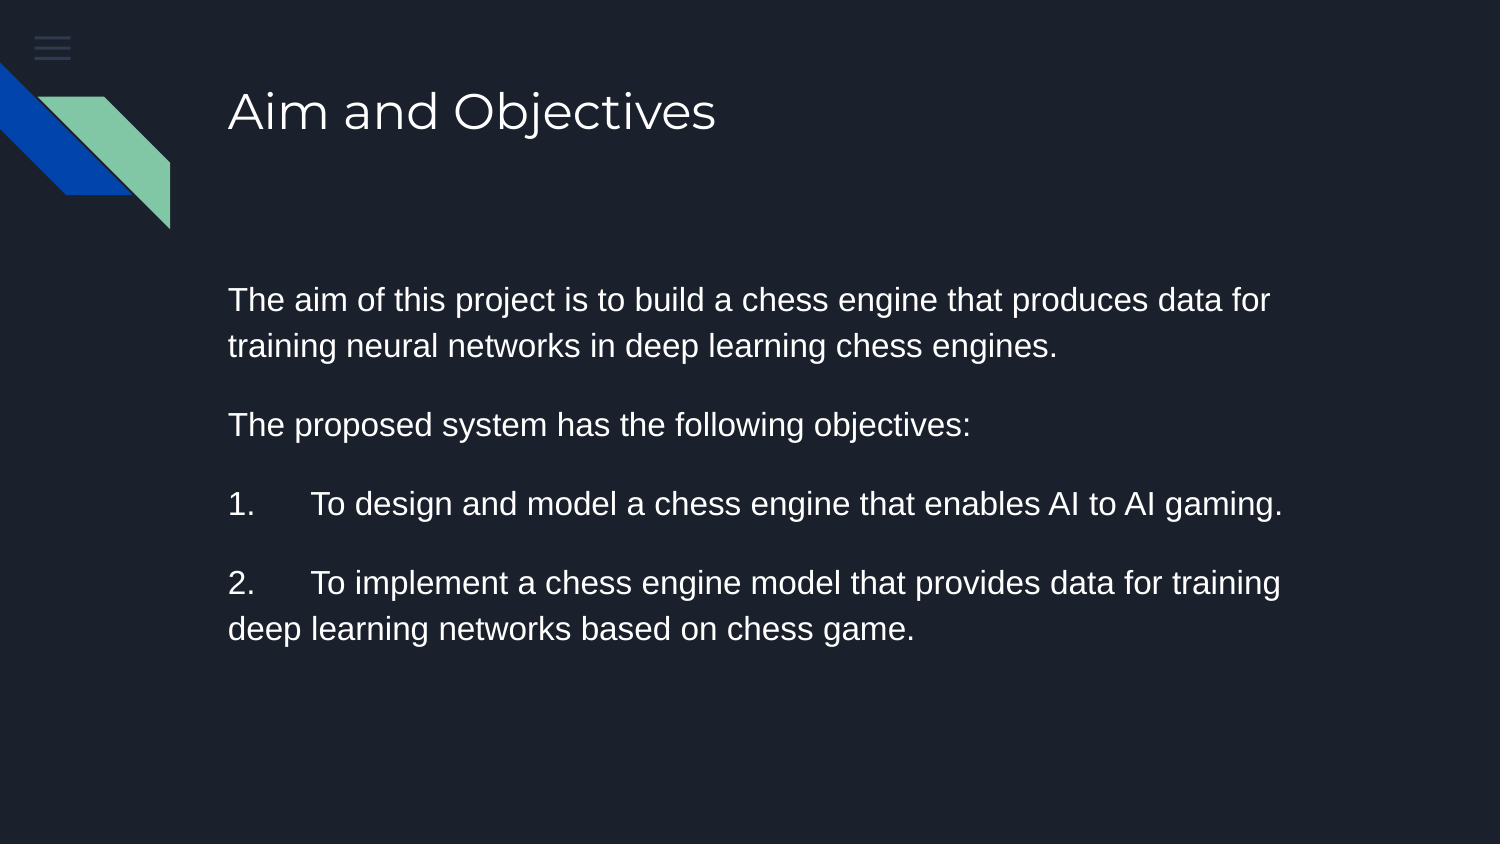

# Aim and Objectives
The aim of this project is to build a chess engine that produces data for training neural networks in deep learning chess engines.
The proposed system has the following objectives:
1.      To design and model a chess engine that enables AI to AI gaming.
2.      To implement a chess engine model that provides data for training deep learning networks based on chess game.